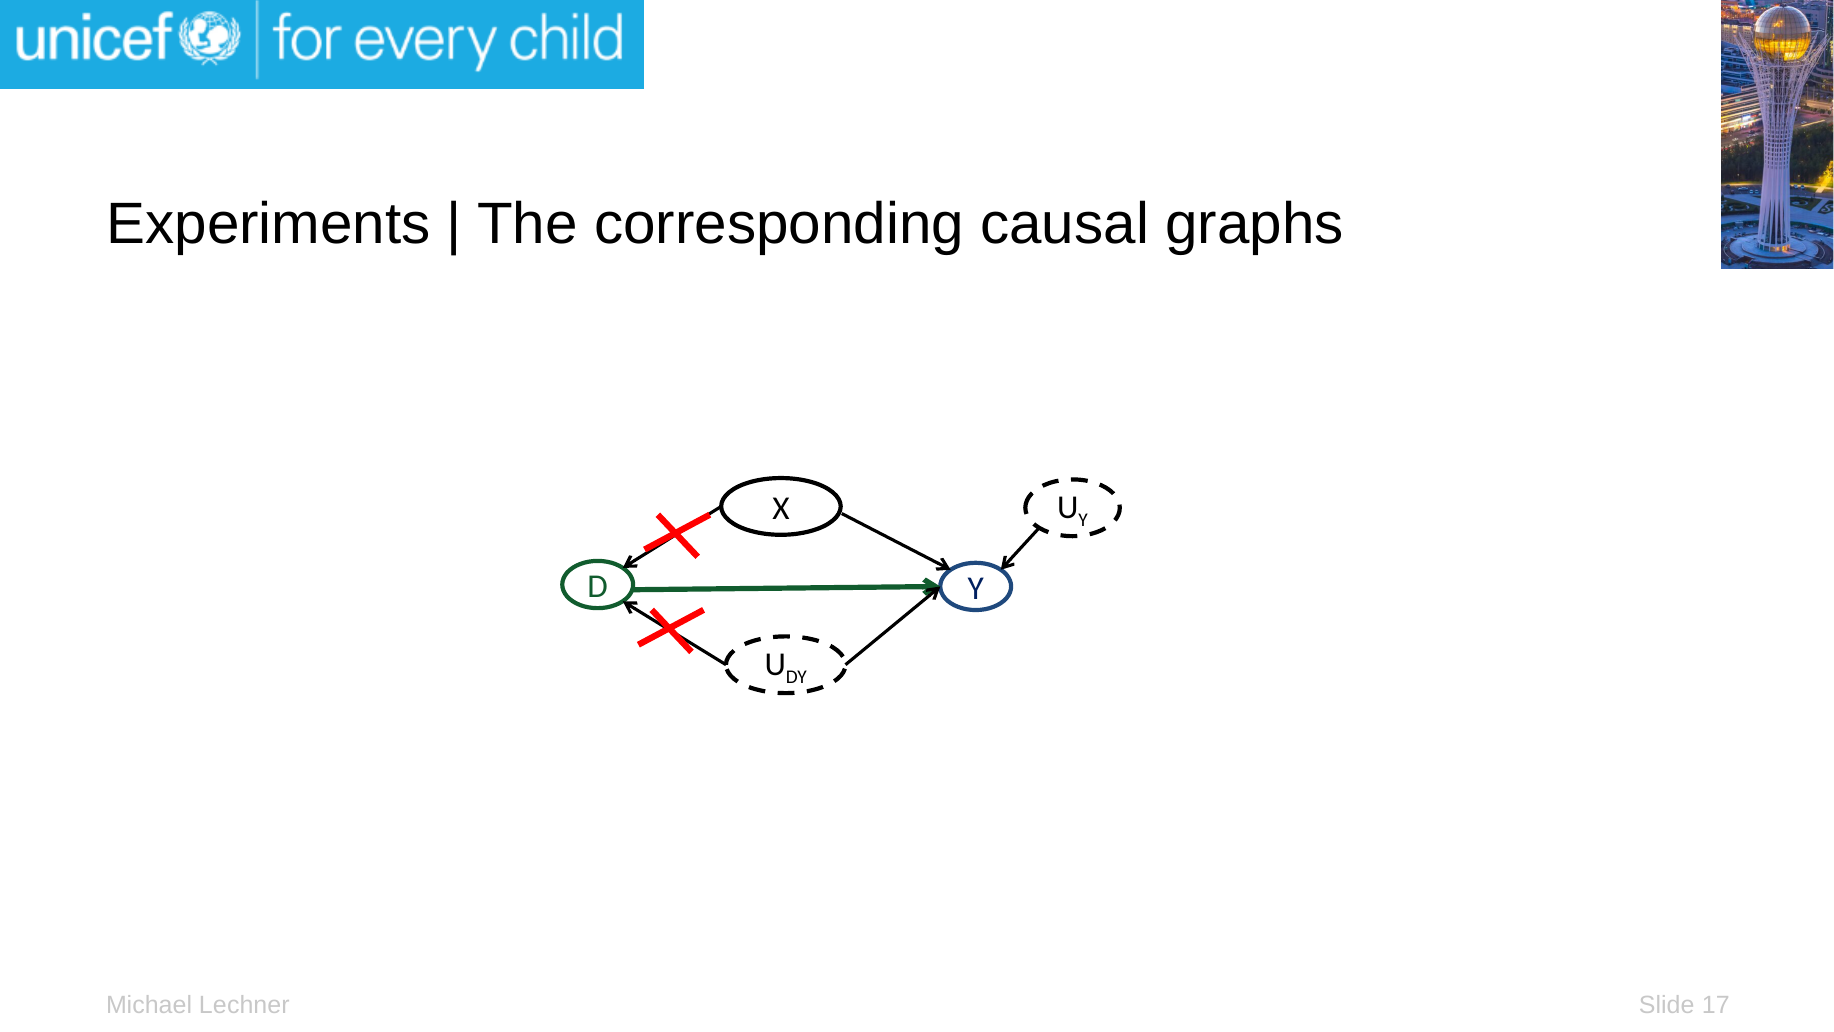

# Experiments | The corresponding causal graphs

X
UY
D
Y
UDY
Slide 17
Michael Lechner